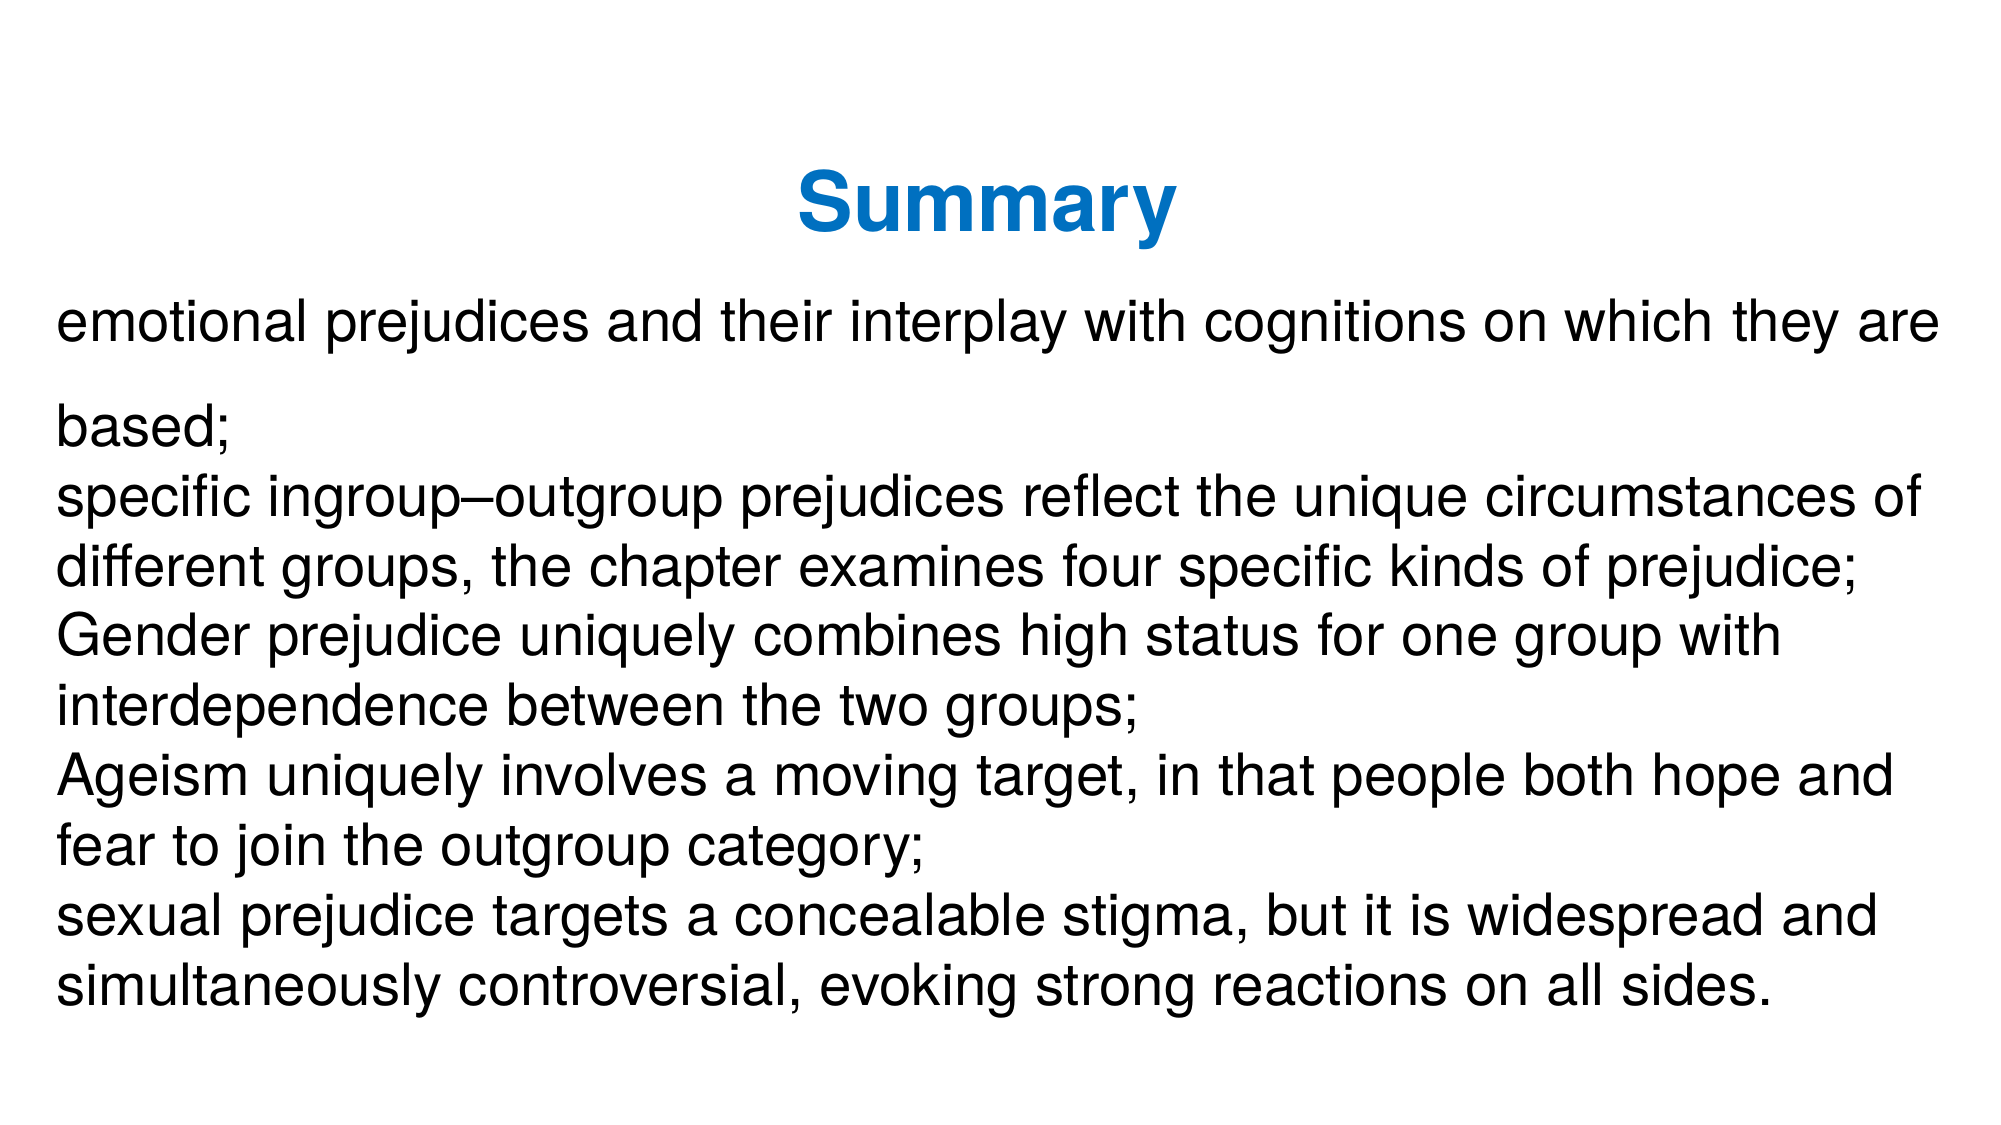

Summary
emotional prejudices and their interplay with cognitions on which they are based;
specific ingroup–outgroup prejudices reflect the unique circumstances of different groups, the chapter examines four specific kinds of prejudice;
Gender prejudice uniquely combines high status for one group with interdependence between the two groups;
Ageism uniquely involves a moving target, in that people both hope and fear to join the outgroup category;
sexual prejudice targets a concealable stigma, but it is widespread and simultaneously controversial, evoking strong reactions on all sides.